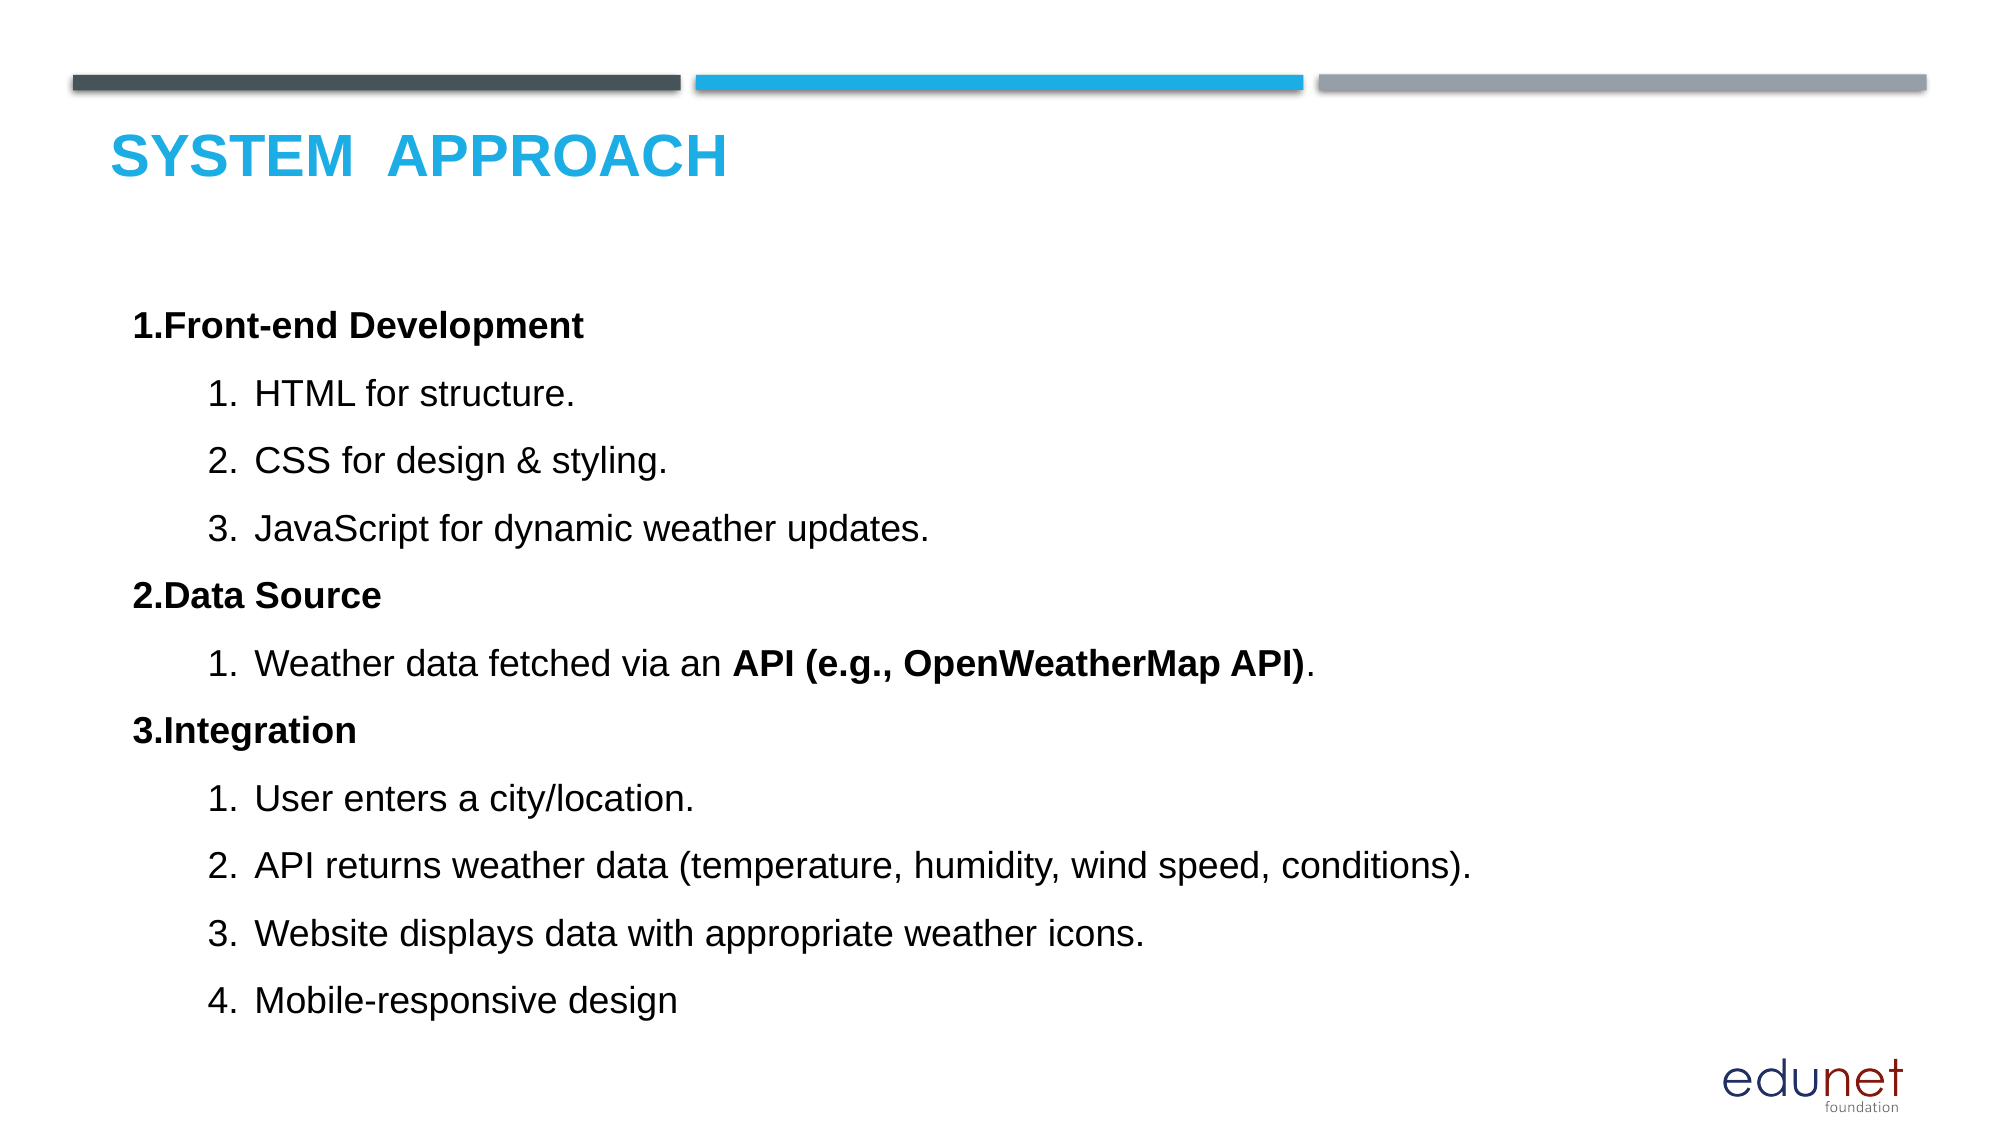

# System  Approach
Front-end Development
HTML for structure.
CSS for design & styling.
JavaScript for dynamic weather updates.
Data Source
Weather data fetched via an API (e.g., OpenWeatherMap API).
Integration
User enters a city/location.
API returns weather data (temperature, humidity, wind speed, conditions).
Website displays data with appropriate weather icons.
Mobile-responsive design